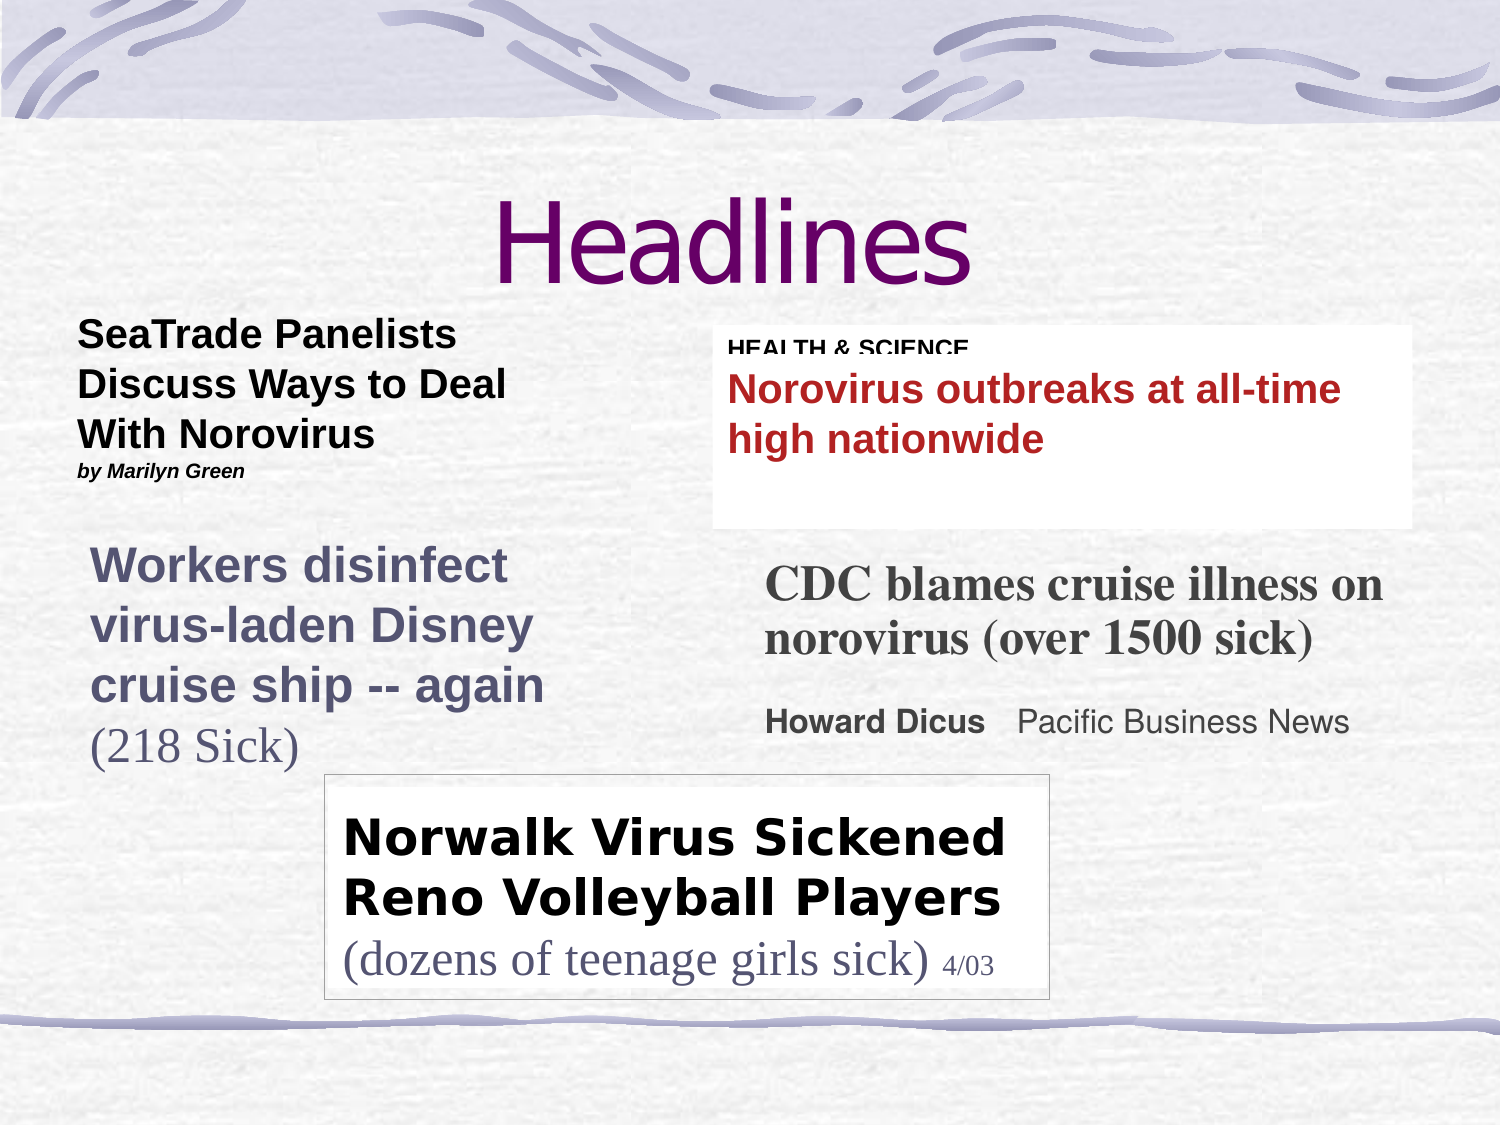

# Headlines

SeaTrade Panelists Discuss Ways to Deal With Norovirus
by Marilyn Green
HEALTH & SCIENCE

Norovirus outbreaks at all-time high nationwide

Workers disinfect
virus-laden Disney cruise ship -- again
(218 Sick)
CDC blames cruise illness on norovirus (over 1500 sick)
Howard Dicus   Pacific Business News

Norwalk Virus Sickened Reno Volleyball Players
(dozens of teenage girls sick) 4/03